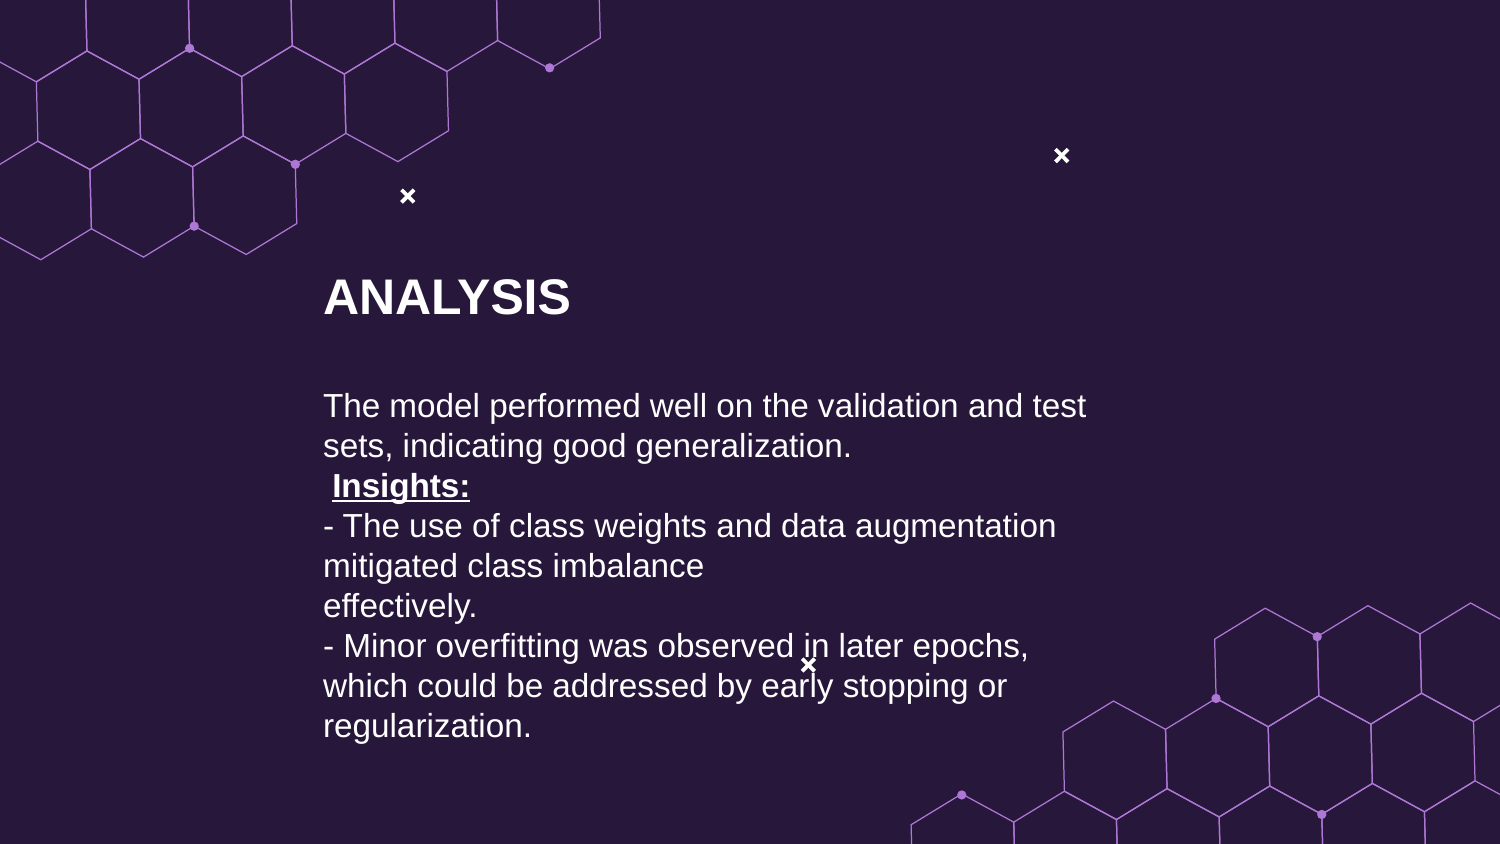

# ANALYSIS The model performed well on the validation and test sets, indicating good generalization. Insights: - The use of class weights and data augmentation mitigated class imbalance effectively. - Minor overfitting was observed in later epochs, which could be addressed by early stopping or regularization.